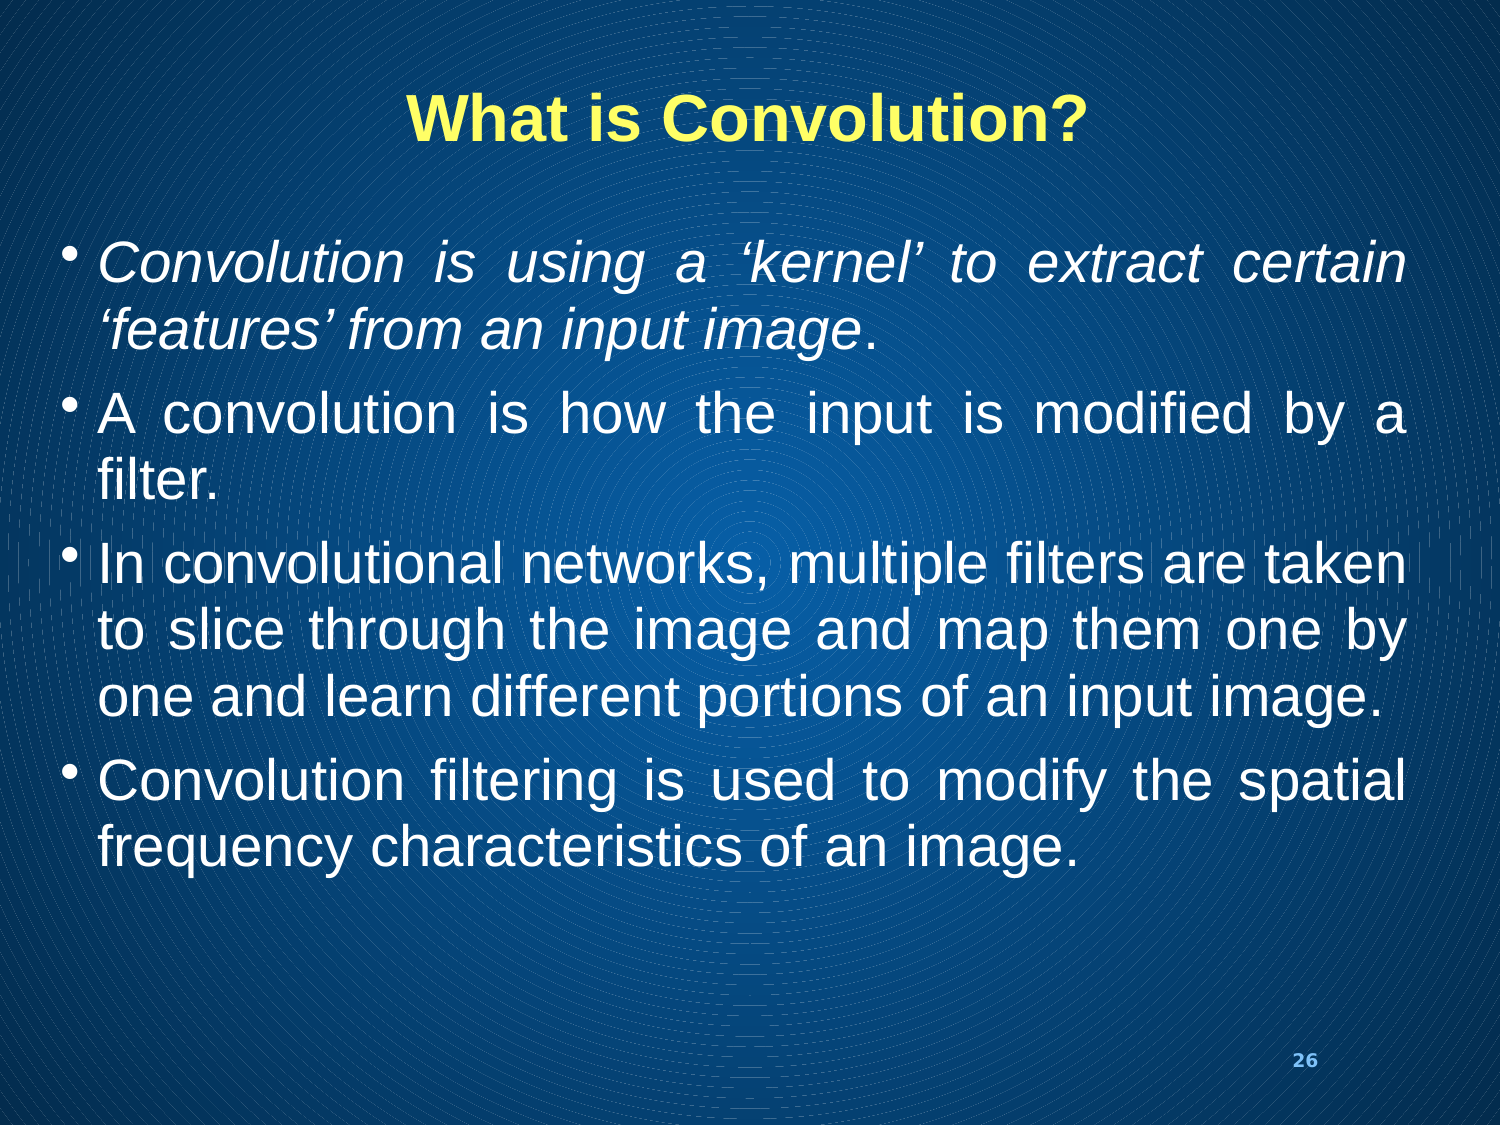

# What is Convolution?
Convolution is using a ‘kernel’ to extract certain ‘features’ from an input image.
A convolution is how the input is modified by a filter.
In convolutional networks, multiple filters are taken to slice through the image and map them one by one and learn different portions of an input image.
Convolution filtering is used to modify the spatial frequency characteristics of an image.